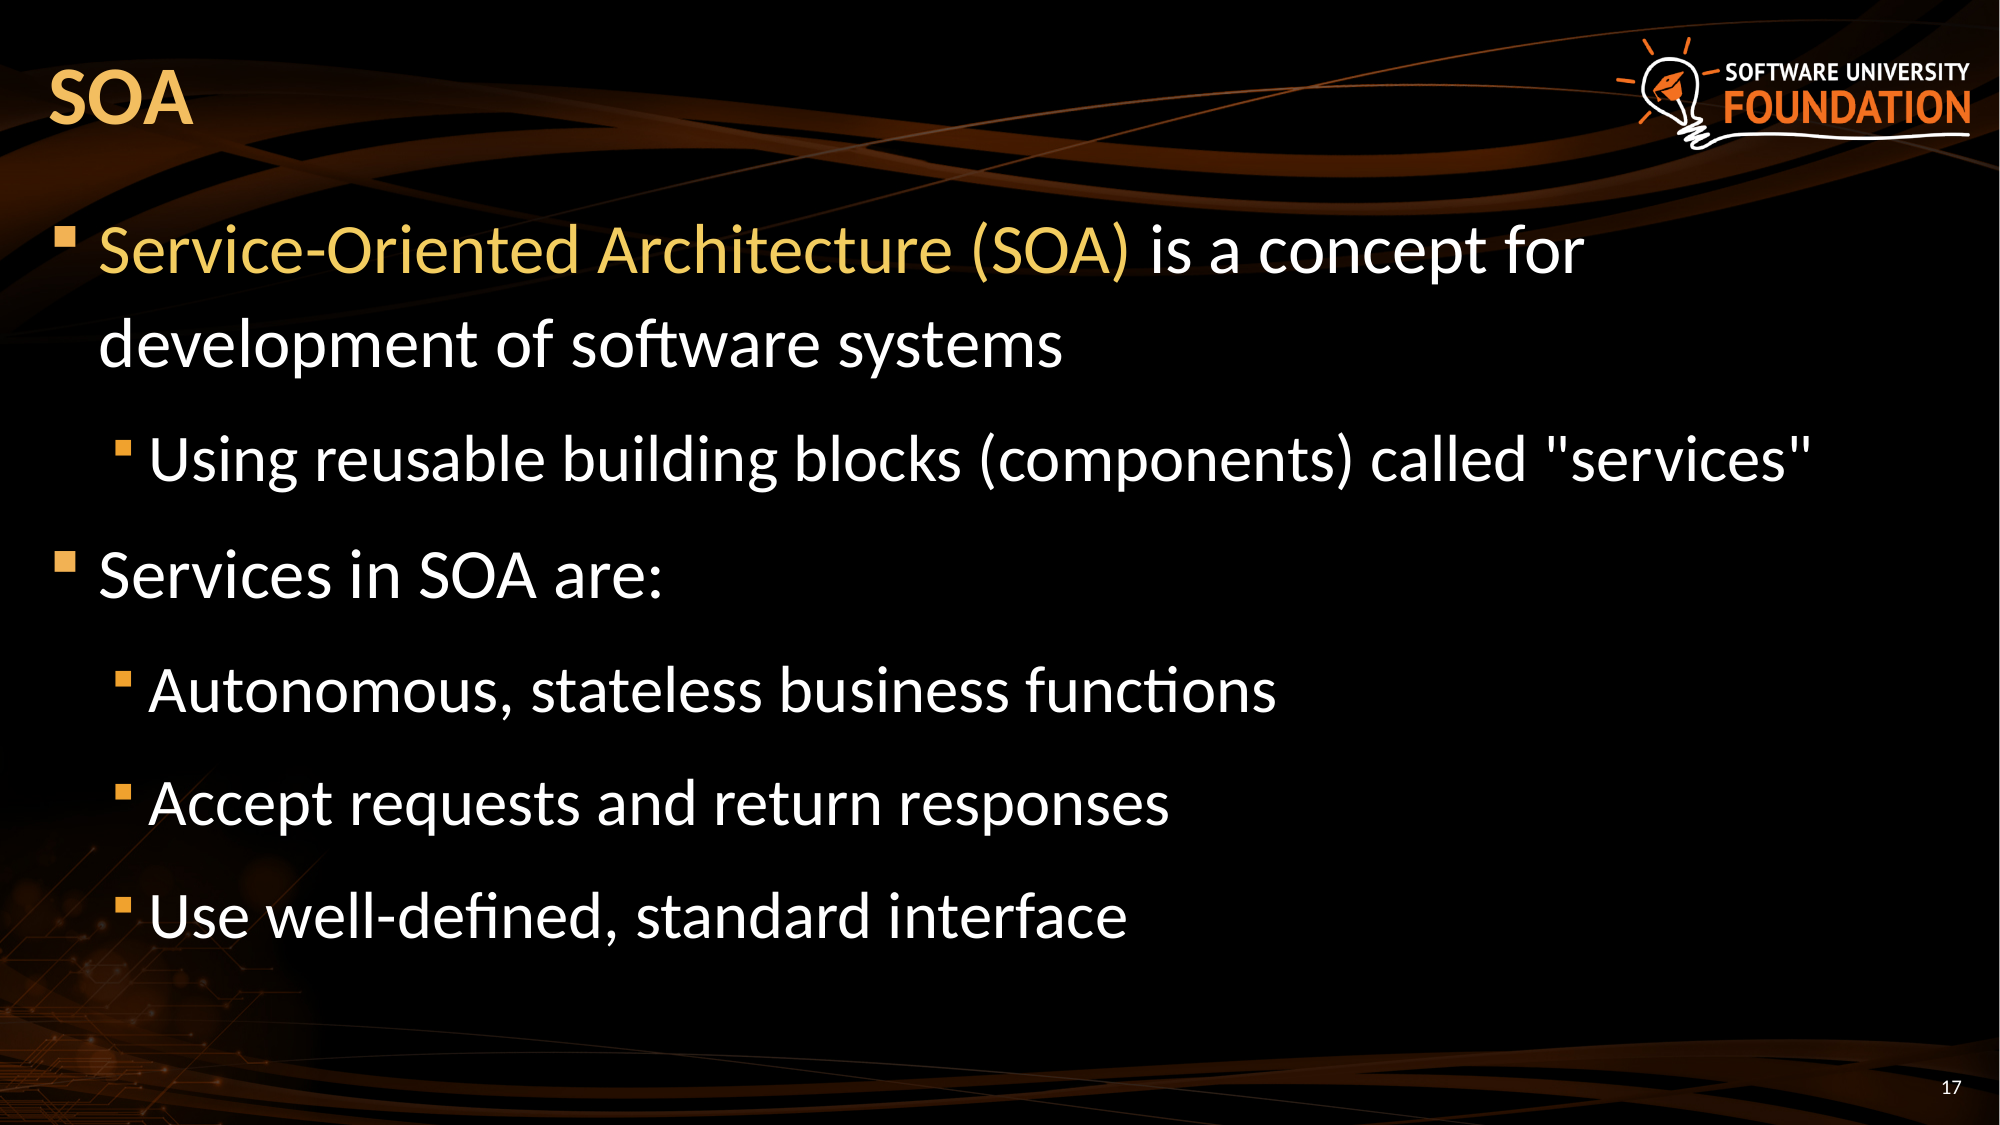

# SOA
Service-Oriented Architecture (SOA) is a concept for development of software systems
Using reusable building blocks (components) called "services"
Services in SOA are:
Autonomous, stateless business functions
Accept requests and return responses
Use well-defined, standard interface
17